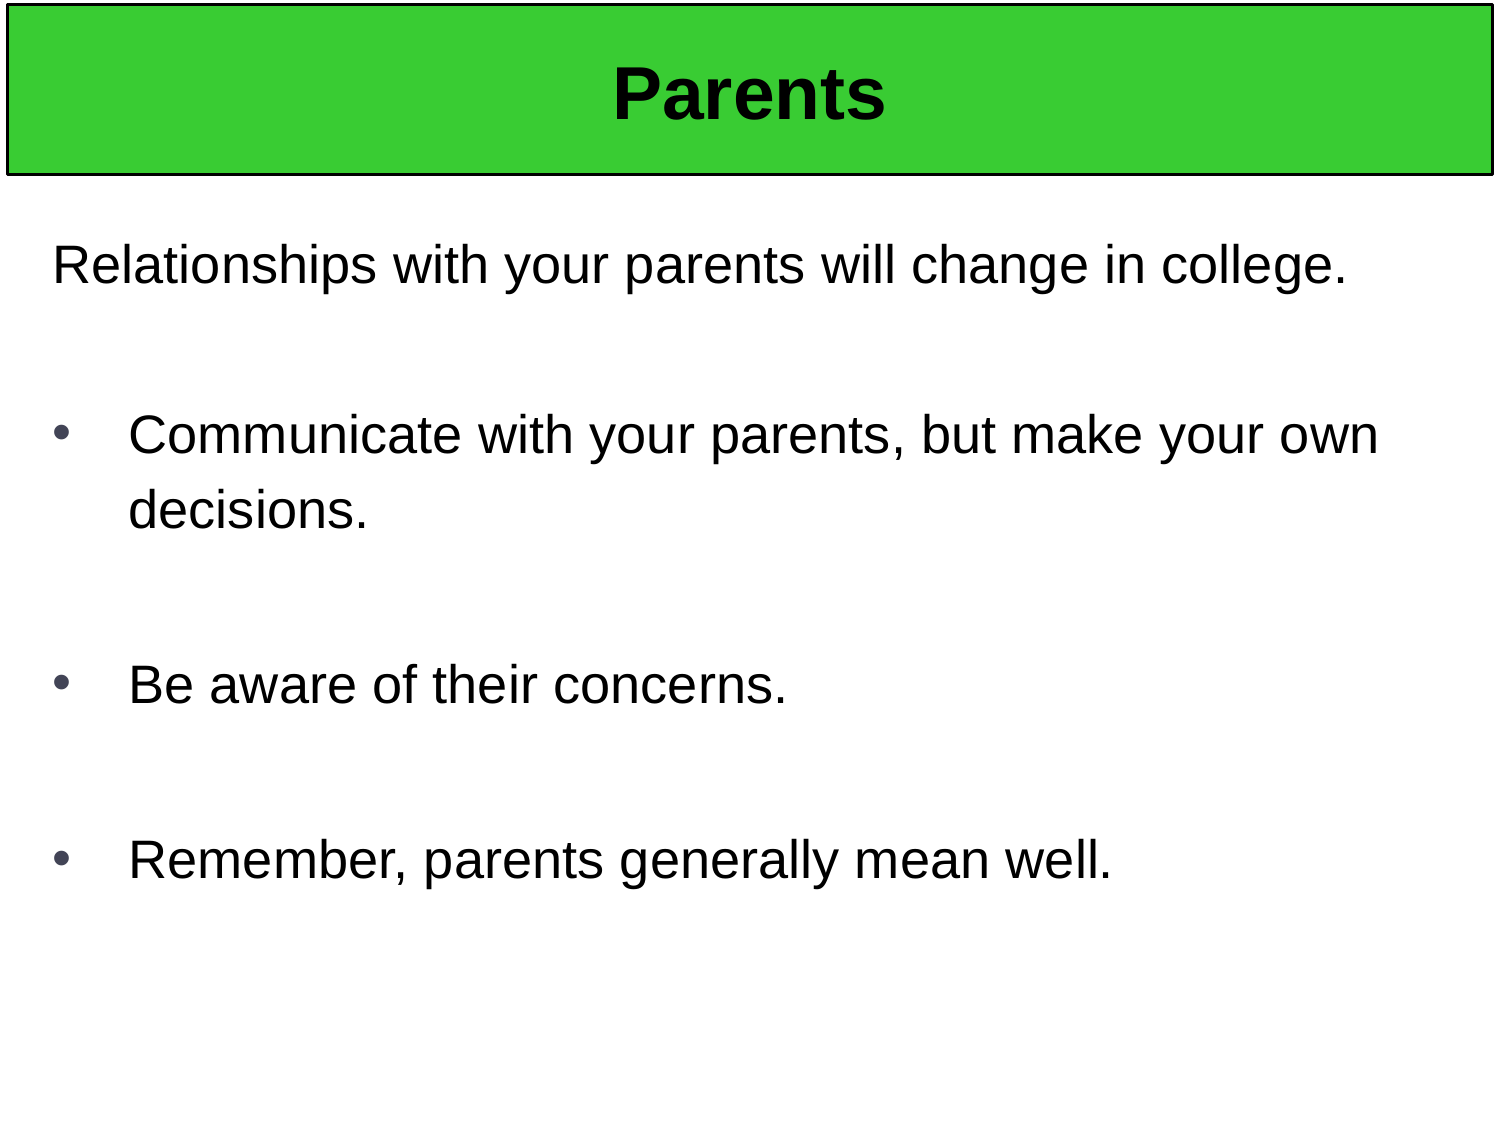

# Parents
Relationships with your parents will change in college.

Communicate with your parents, but make your own decisions.

Be aware of their concerns.

Remember, parents generally mean well.